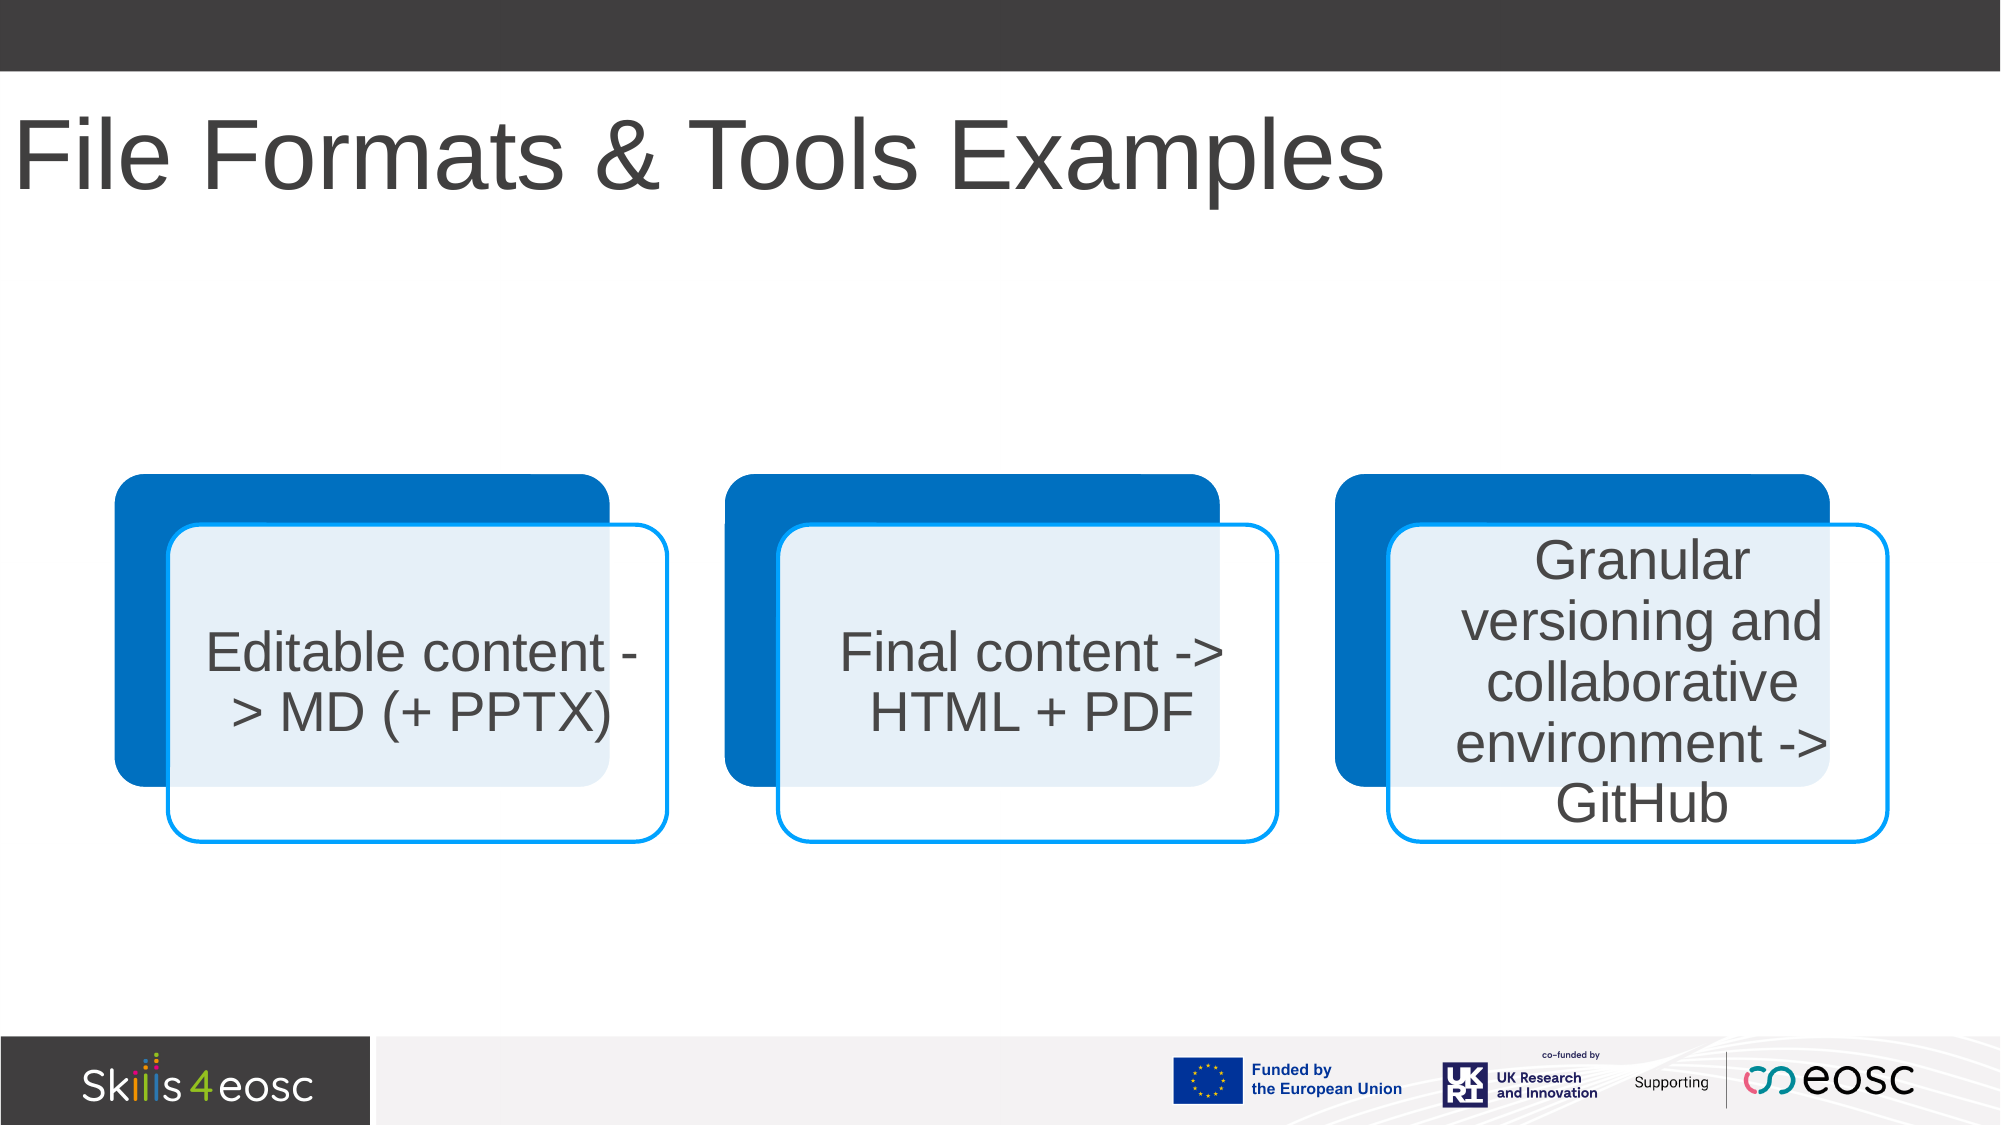

# File Formats & Tools Examples
Editable content -> MD (+ PPTX)
Final content -> HTML + PDF
Granular versioning and collaborative environment -> GitHub